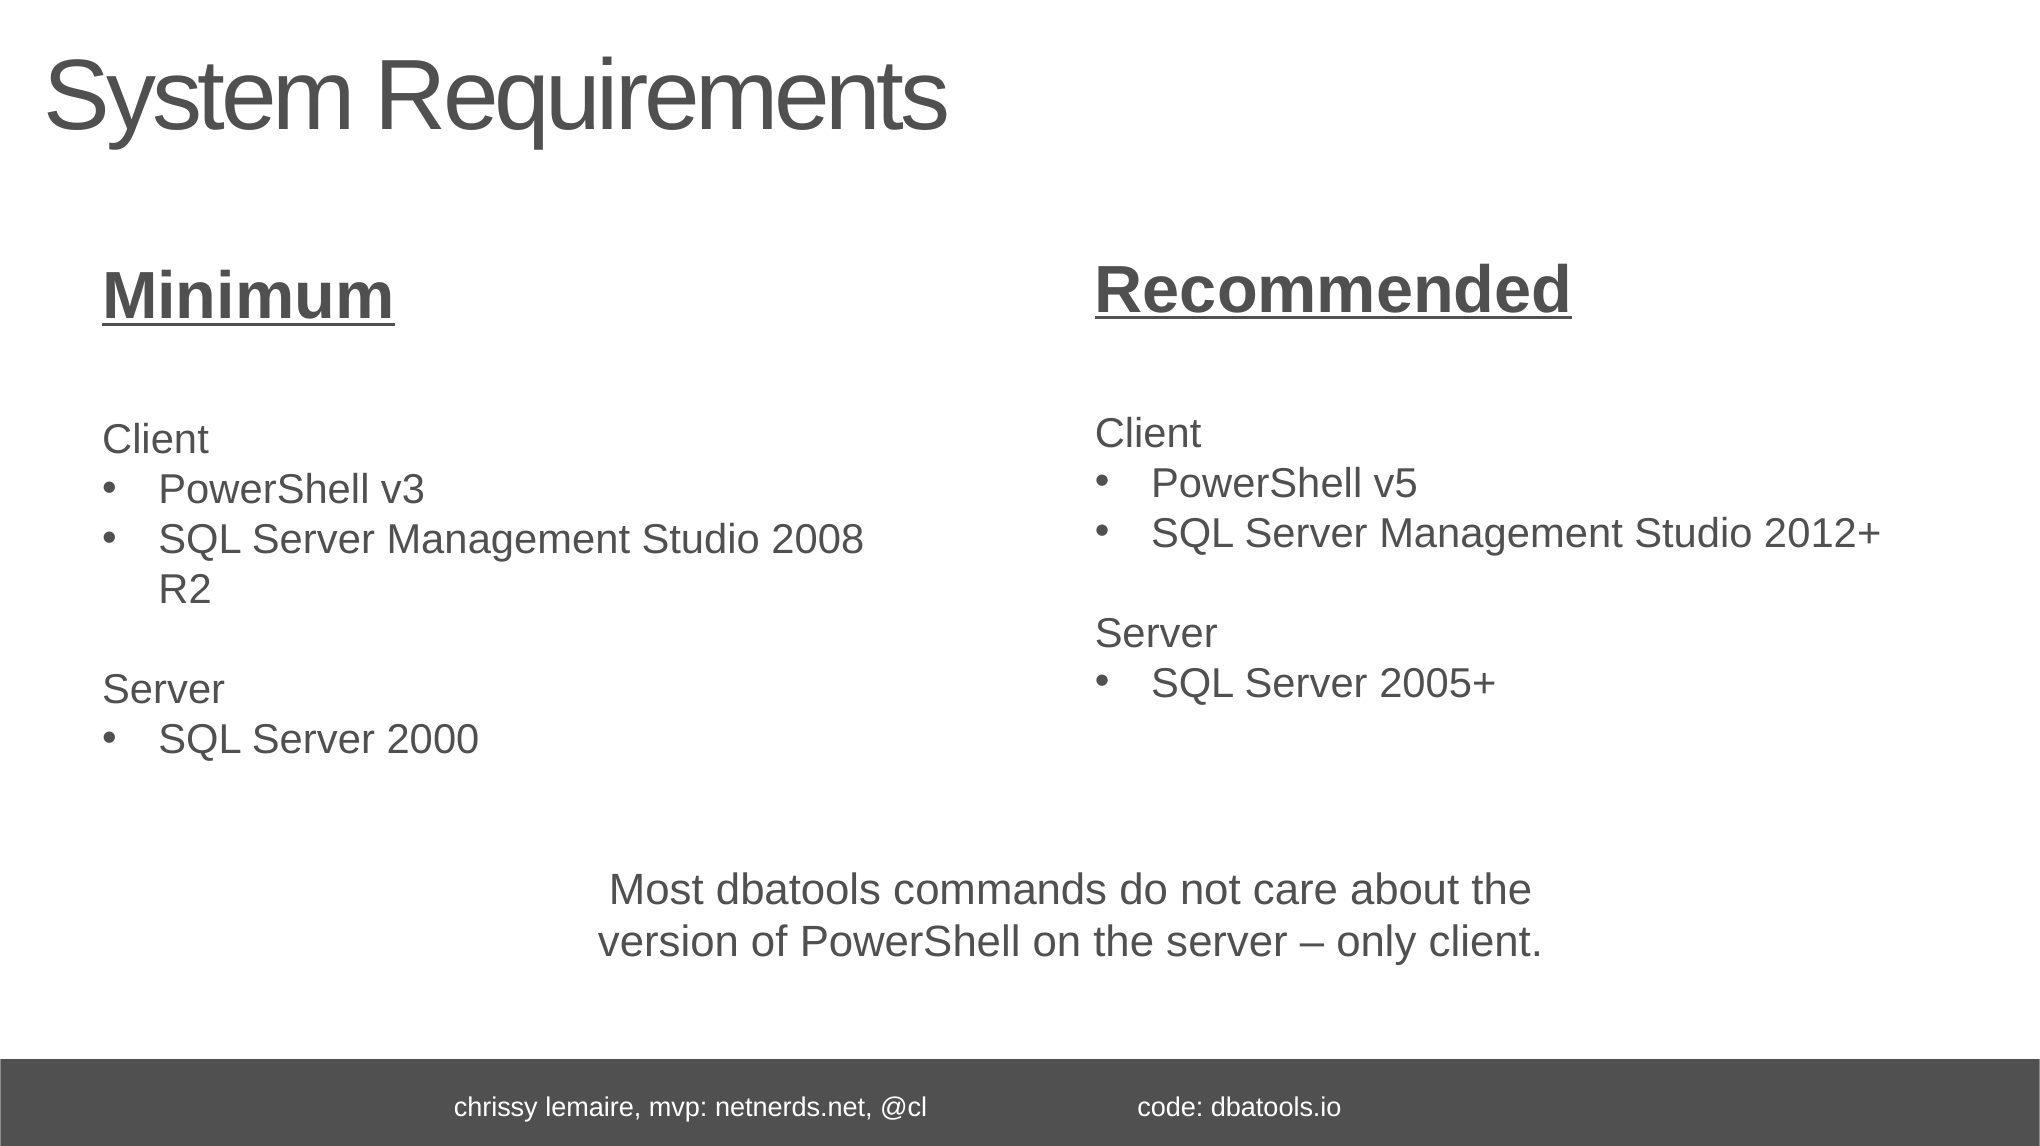

# System Requirements
Recommended
Client
PowerShell v5
SQL Server Management Studio 2012+

Server
SQL Server 2005+

Minimum
Client
PowerShell v3
SQL Server Management Studio 2008 R2

Server
SQL Server 2000

Most dbatools commands do not care about the
version of PowerShell on the server – only client.

chrissy lemaire, mvp: netnerds.net, @cl                            code: dbatools.io